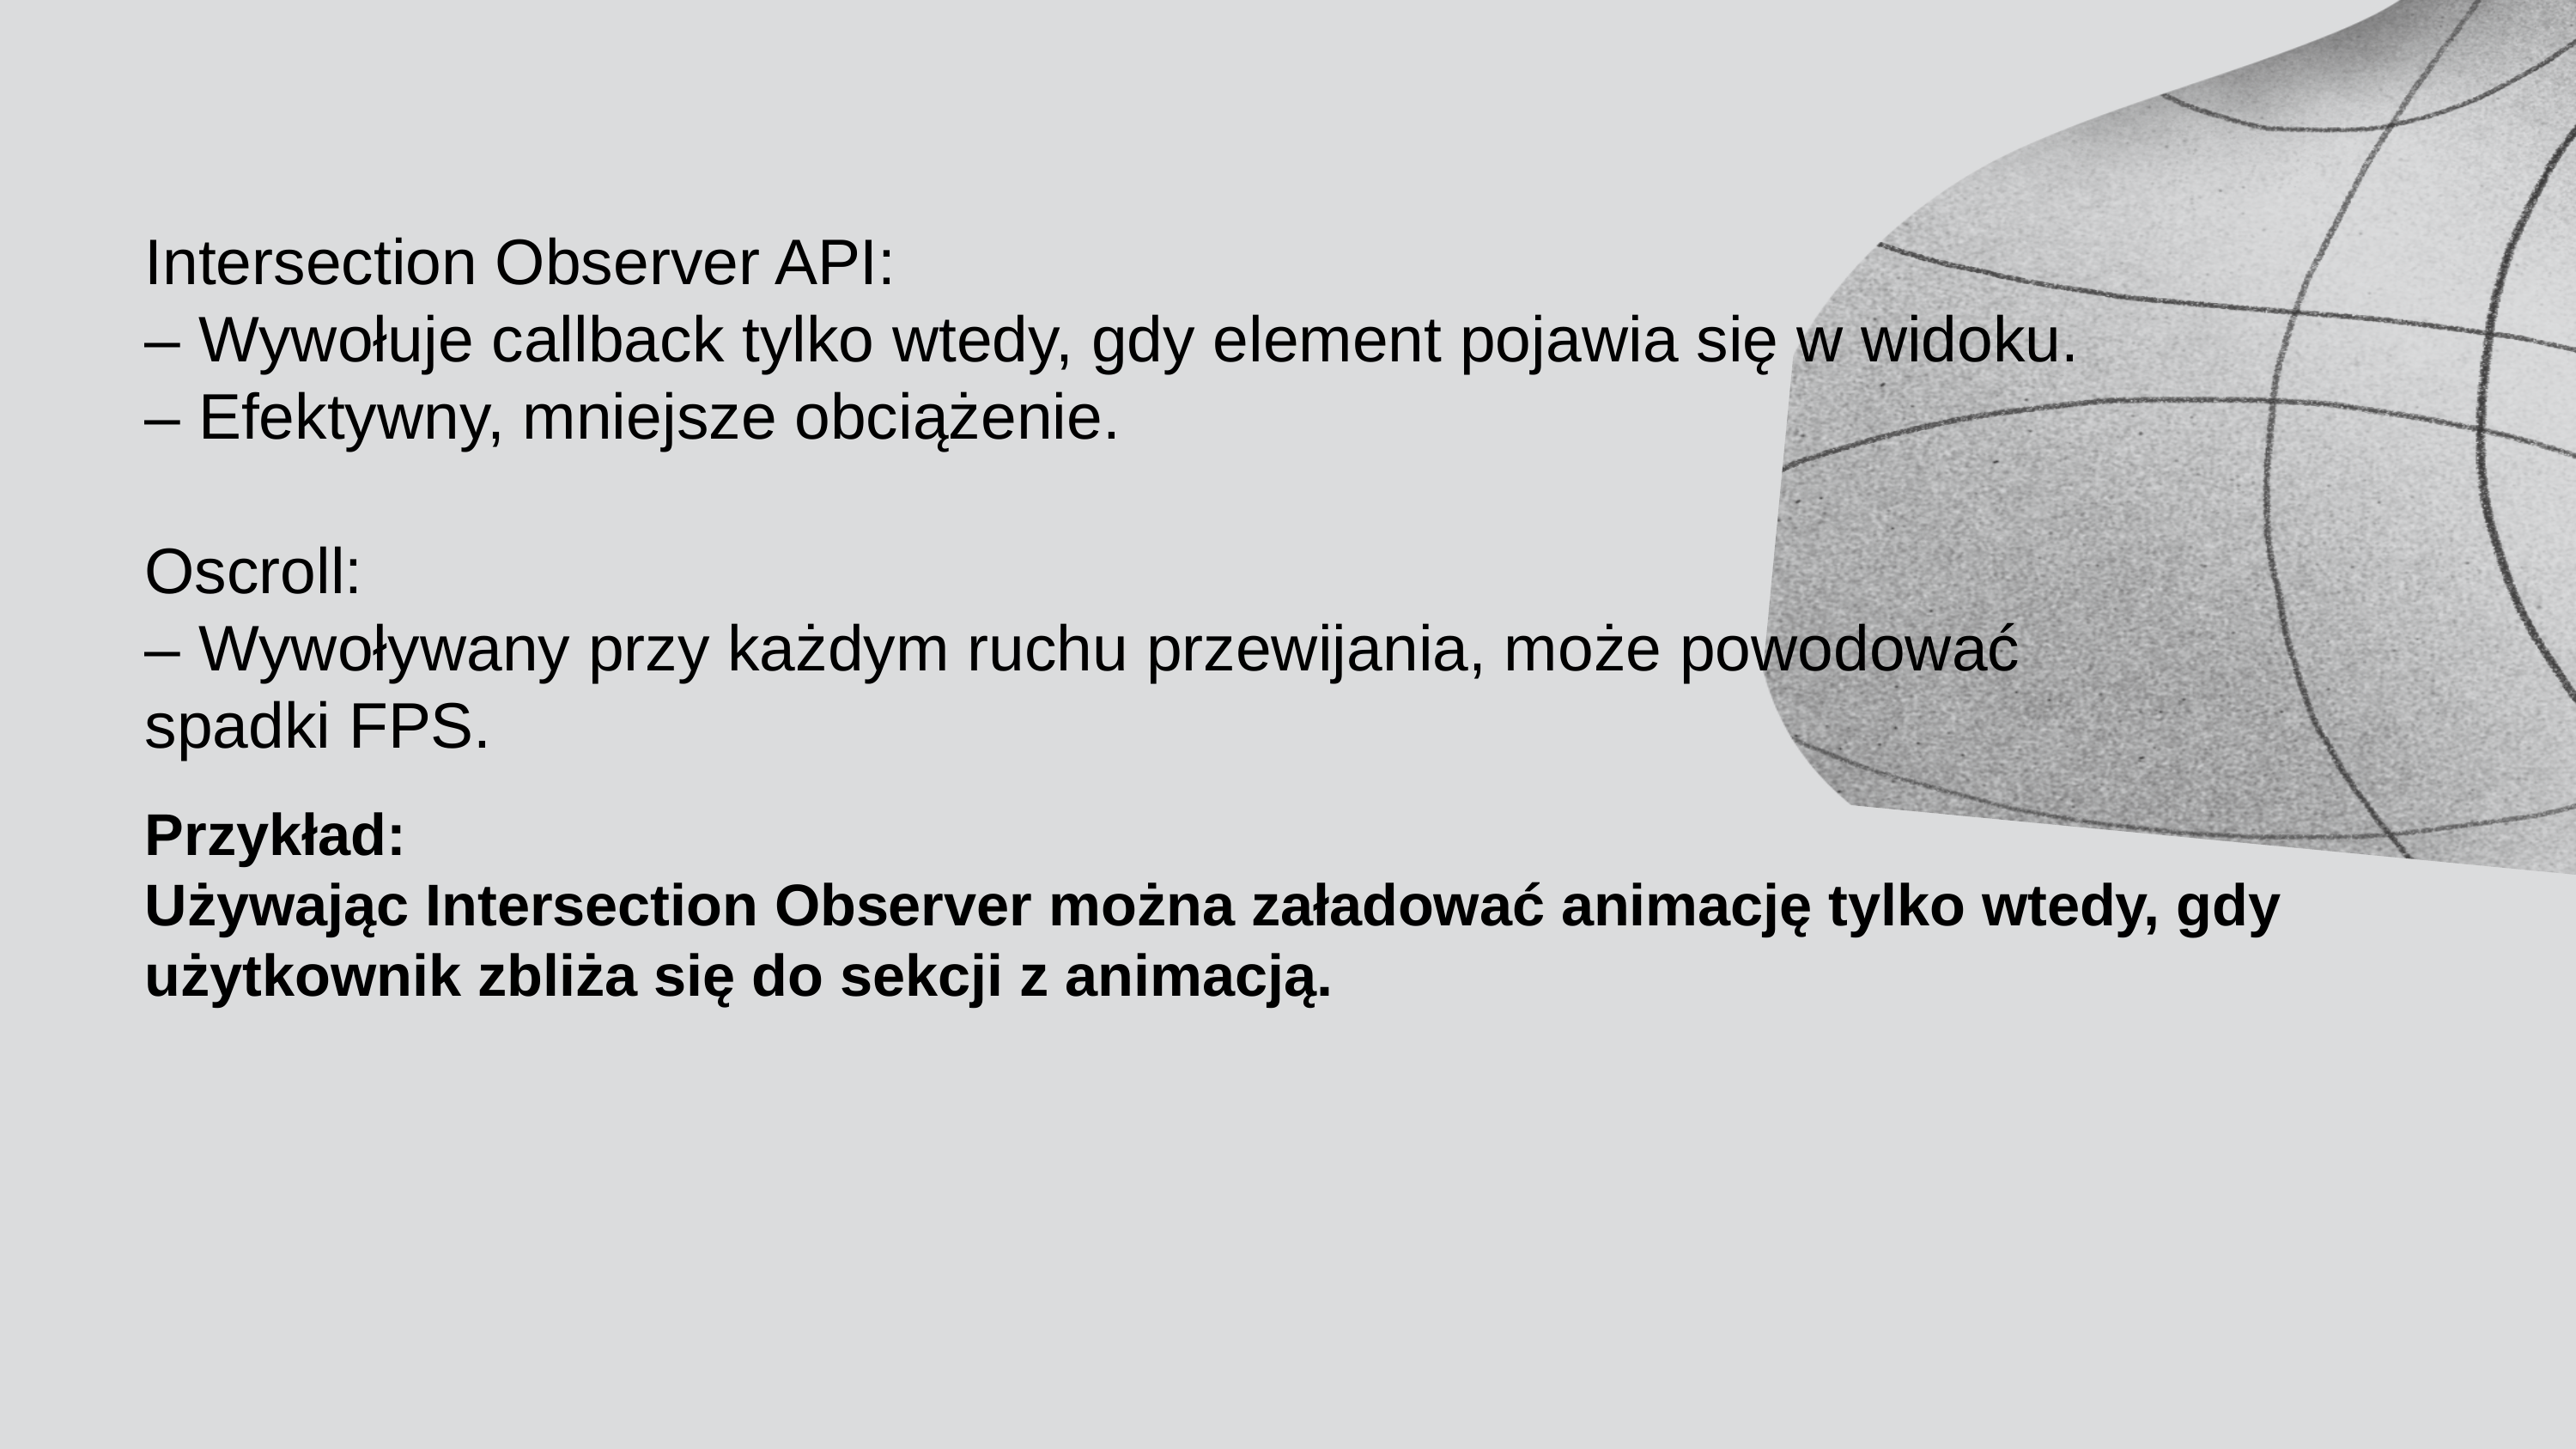

Intersection Observer API:
– Wywołuje callback tylko wtedy, gdy element pojawia się w widoku.
– Efektywny, mniejsze obciążenie.

Oscroll:
– Wywoływany przy każdym ruchu przewijania, może powodować spadki FPS.
Przykład:
Używając Intersection Observer można załadować animację tylko wtedy, gdy użytkownik zbliża się do sekcji z animacją.